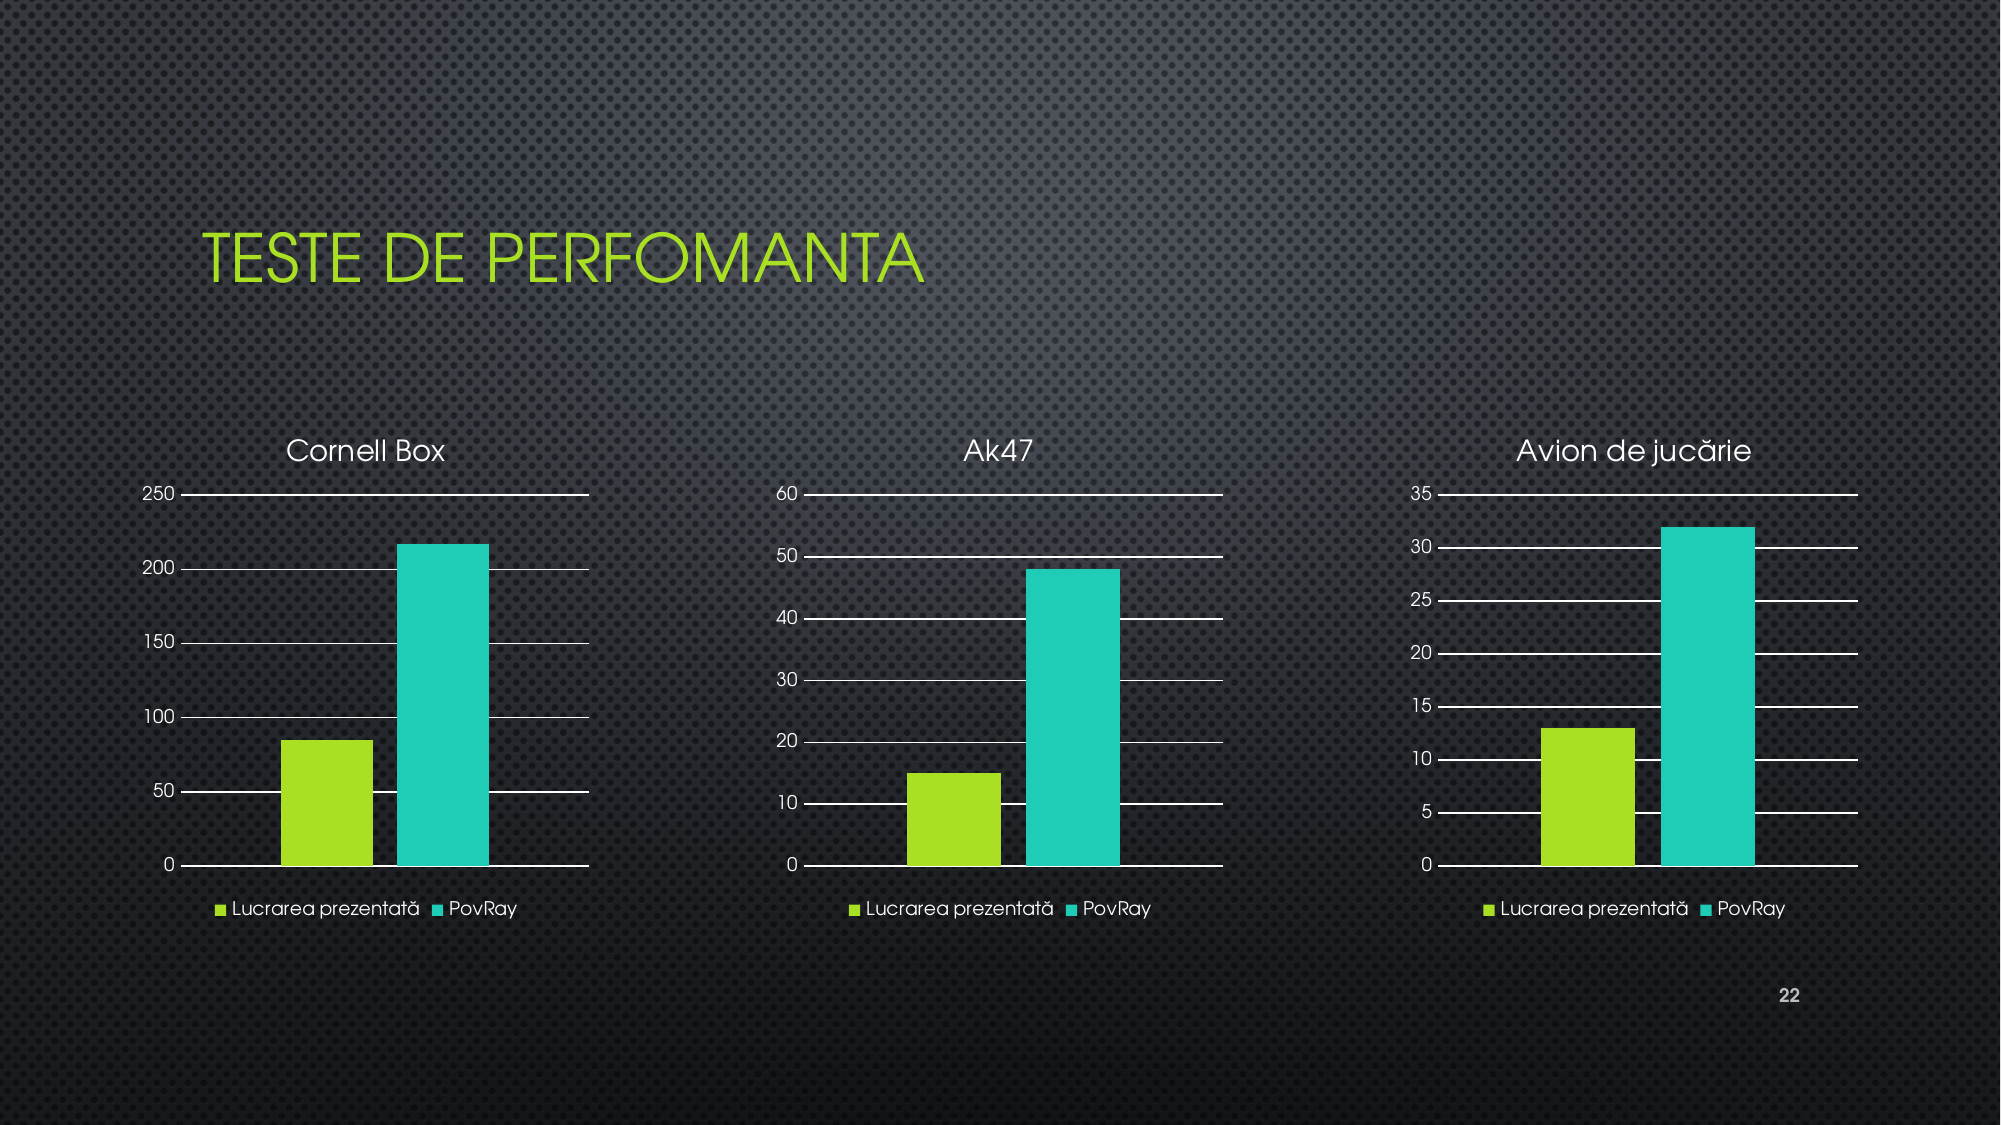

# Teste de perfomanTA

### Chart: Cornell Box

| Category | Lucrarea prezentată | PovRay |
|---|---|---|
| Category 1 | 85.0 | 217.0 |

### Chart: Ak47

| Category | Lucrarea prezentată | PovRay |
|---|---|---|
| Category 1 | 15.0 | 48.0 |

### Chart: Avion de jucărie

| Category | Lucrarea prezentată | PovRay |
|---|---|---|
| Category 1 | 13.0 | 32.0 |
22